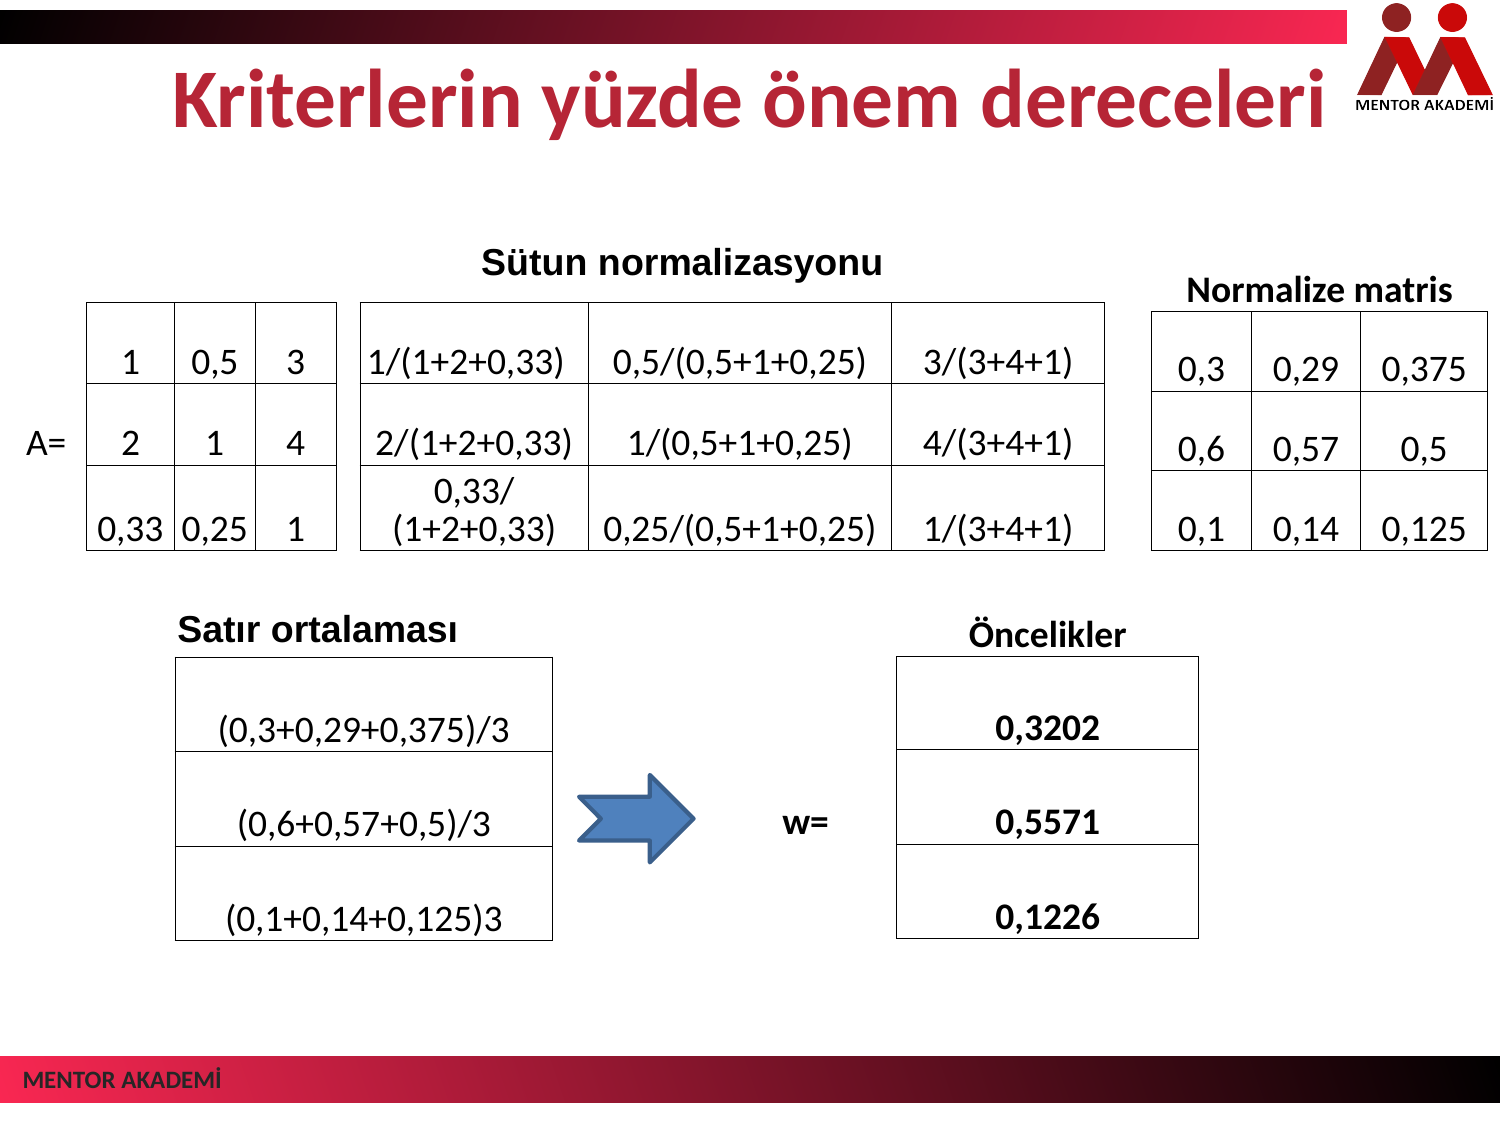

# Kriterlerin yüzde önem dereceleri
Sütun normalizasyonu
| Normalize matris |  |  |
| --- | --- | --- |
| 0,3 | 0,29 | 0,375 |
| 0,6 | 0,57 | 0,5 |
| 0,1 | 0,14 | 0,125 |
|  | 1 | 0,5 | 3 |
| --- | --- | --- | --- |
| A= | 2 | 1 | 4 |
|  | 0,33 | 0,25 | 1 |
| 1/(1+2+0,33) | 0,5/(0,5+1+0,25) | 3/(3+4+1) |
| --- | --- | --- |
| 2/(1+2+0,33) | 1/(0,5+1+0,25) | 4/(3+4+1) |
| 0,33/(1+2+0,33) | 0,25/(0,5+1+0,25) | 1/(3+4+1) |
|  | Öncelikler |
| --- | --- |
|  | 0,3202 |
| w= | 0,5571 |
|  | 0,1226 |
Satır ortalaması
| (0,3+0,29+0,375)/3 |
| --- |
| (0,6+0,57+0,5)/3 |
| (0,1+0,14+0,125)3 |